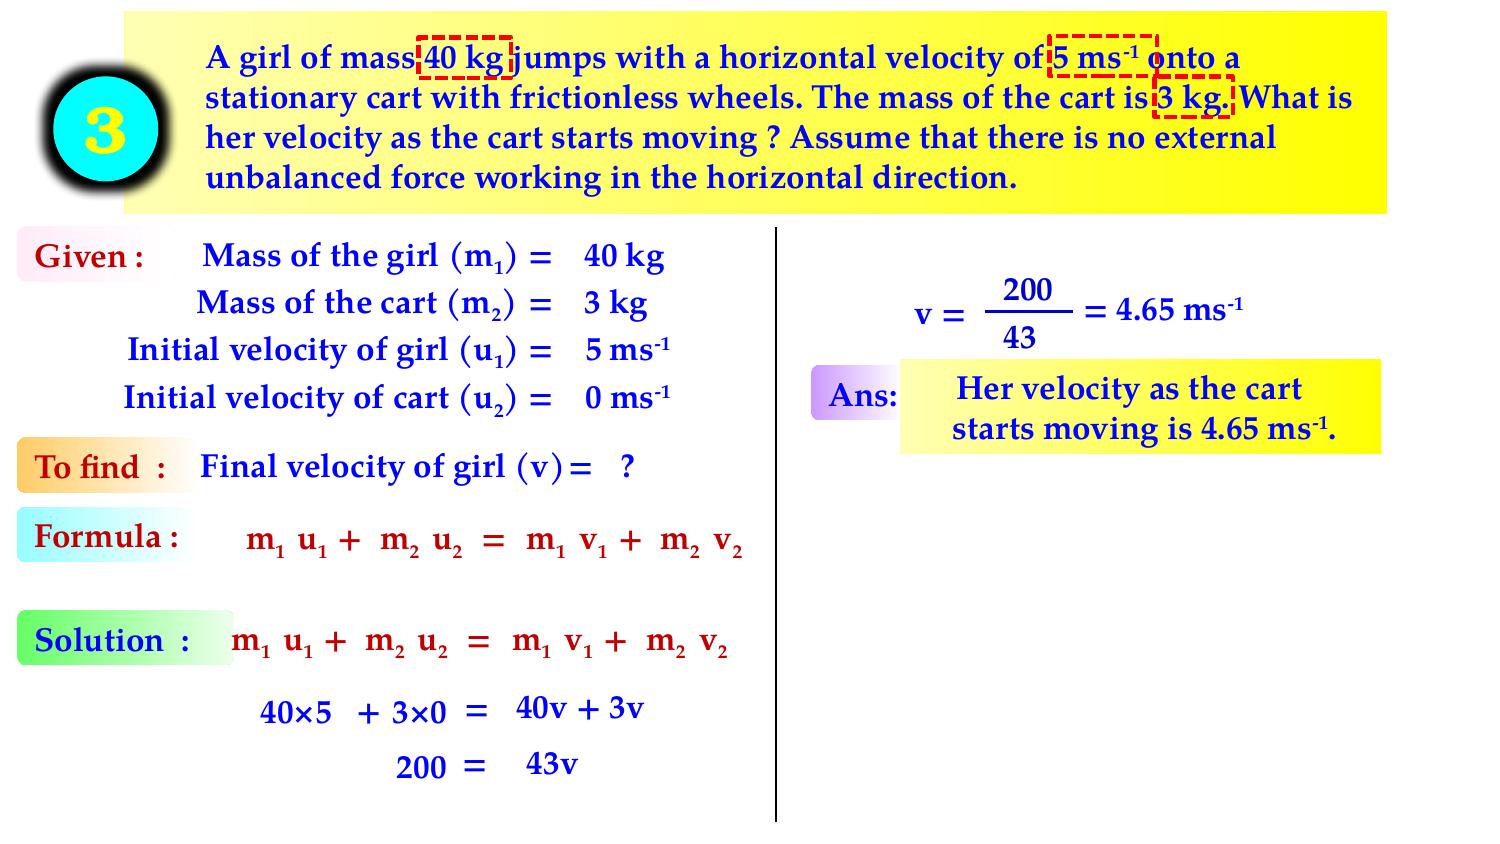

A girl of mass 40 kg jumps with a horizontal velocity of 5 ms-1 onto a stationary cart with frictionless wheels. The mass of the cart is 3 kg. What is her velocity as the cart starts moving ? Assume that there is no external unbalanced force working in the horizontal direction.

3

Mass of the girl (m1)
=
40 kg
Given :
200
43
Mass of the cart (m2)
=
3 kg
= 4.65 ms-1
v =
Initial velocity of girl (u1)
=
5 ms-1
     Her velocity as the cart starts moving is 4.65 ms-1.
Ans:
Initial velocity of cart (u2)
=
0 ms-1
To find  :
Final velocity of girl (v)
=
?
Formula :
m1
u1
+
m2
u2
=
m1
v1
+
m2
v2
Solution  :
m1
u1
+
m2
u2
=
m1
v1
+
m2
v2
40v + 3v
=
+
40×5
3×0
=
43v
200